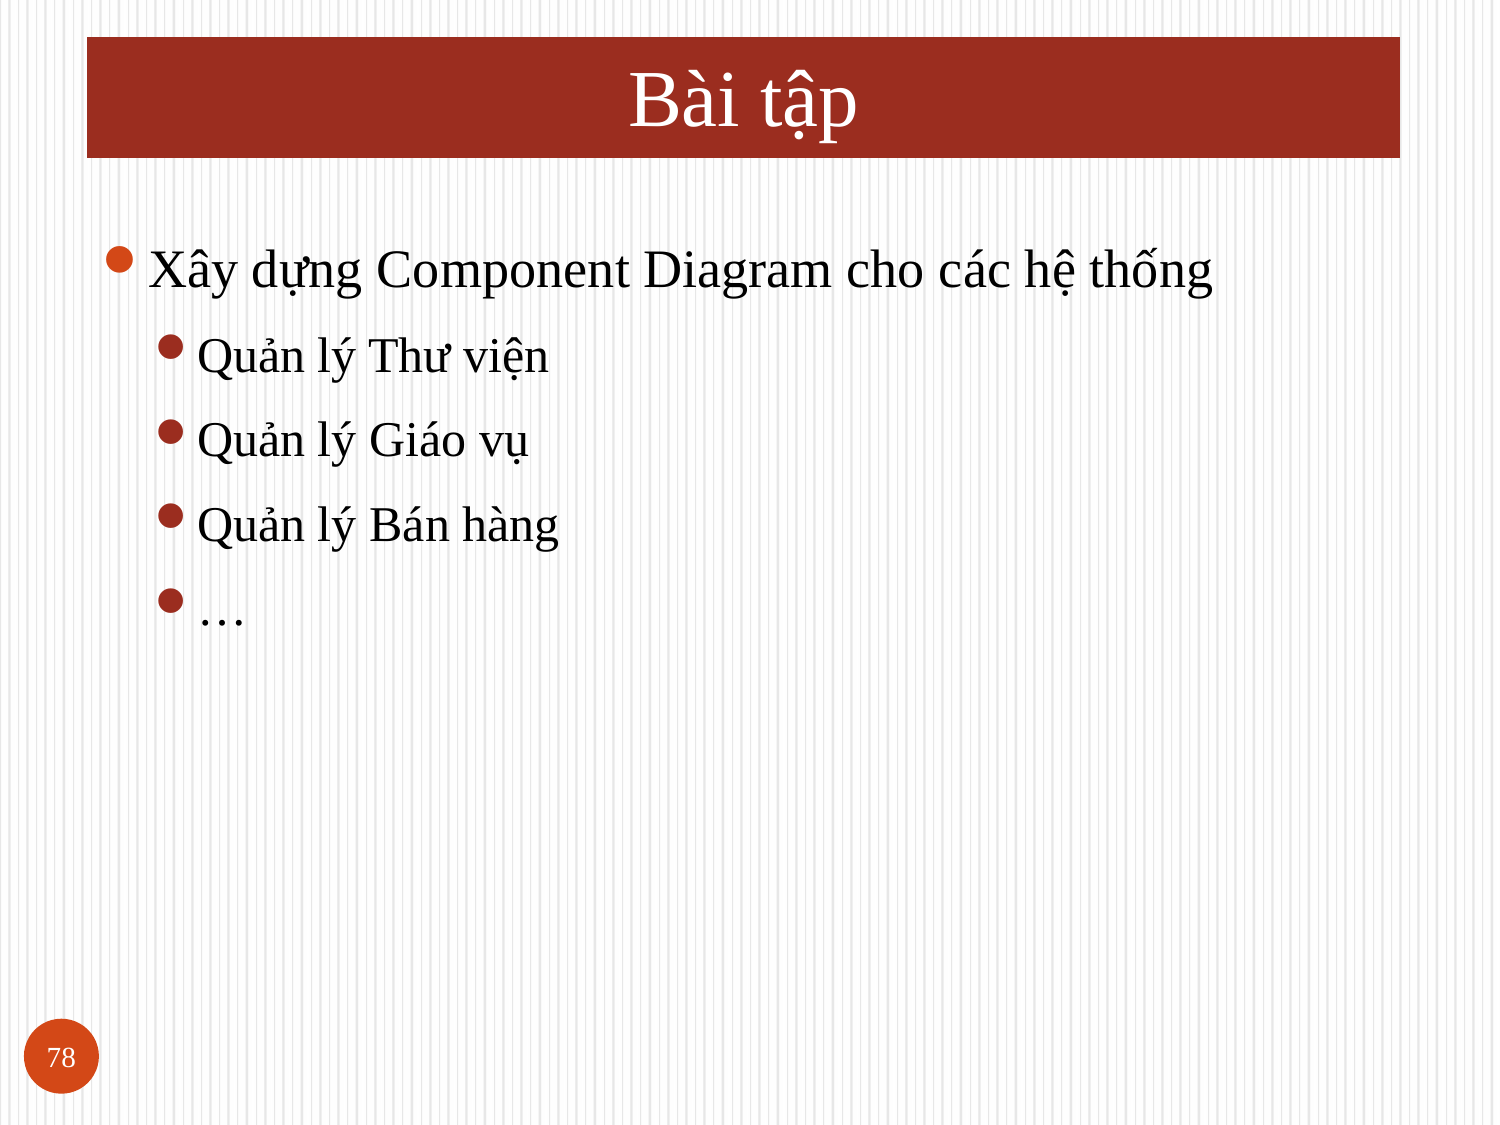

# Bài tập
Xây dựng Component Diagram cho các hệ thống
Quản lý Thư viện
Quản lý Giáo vụ
Quản lý Bán hàng
…

78